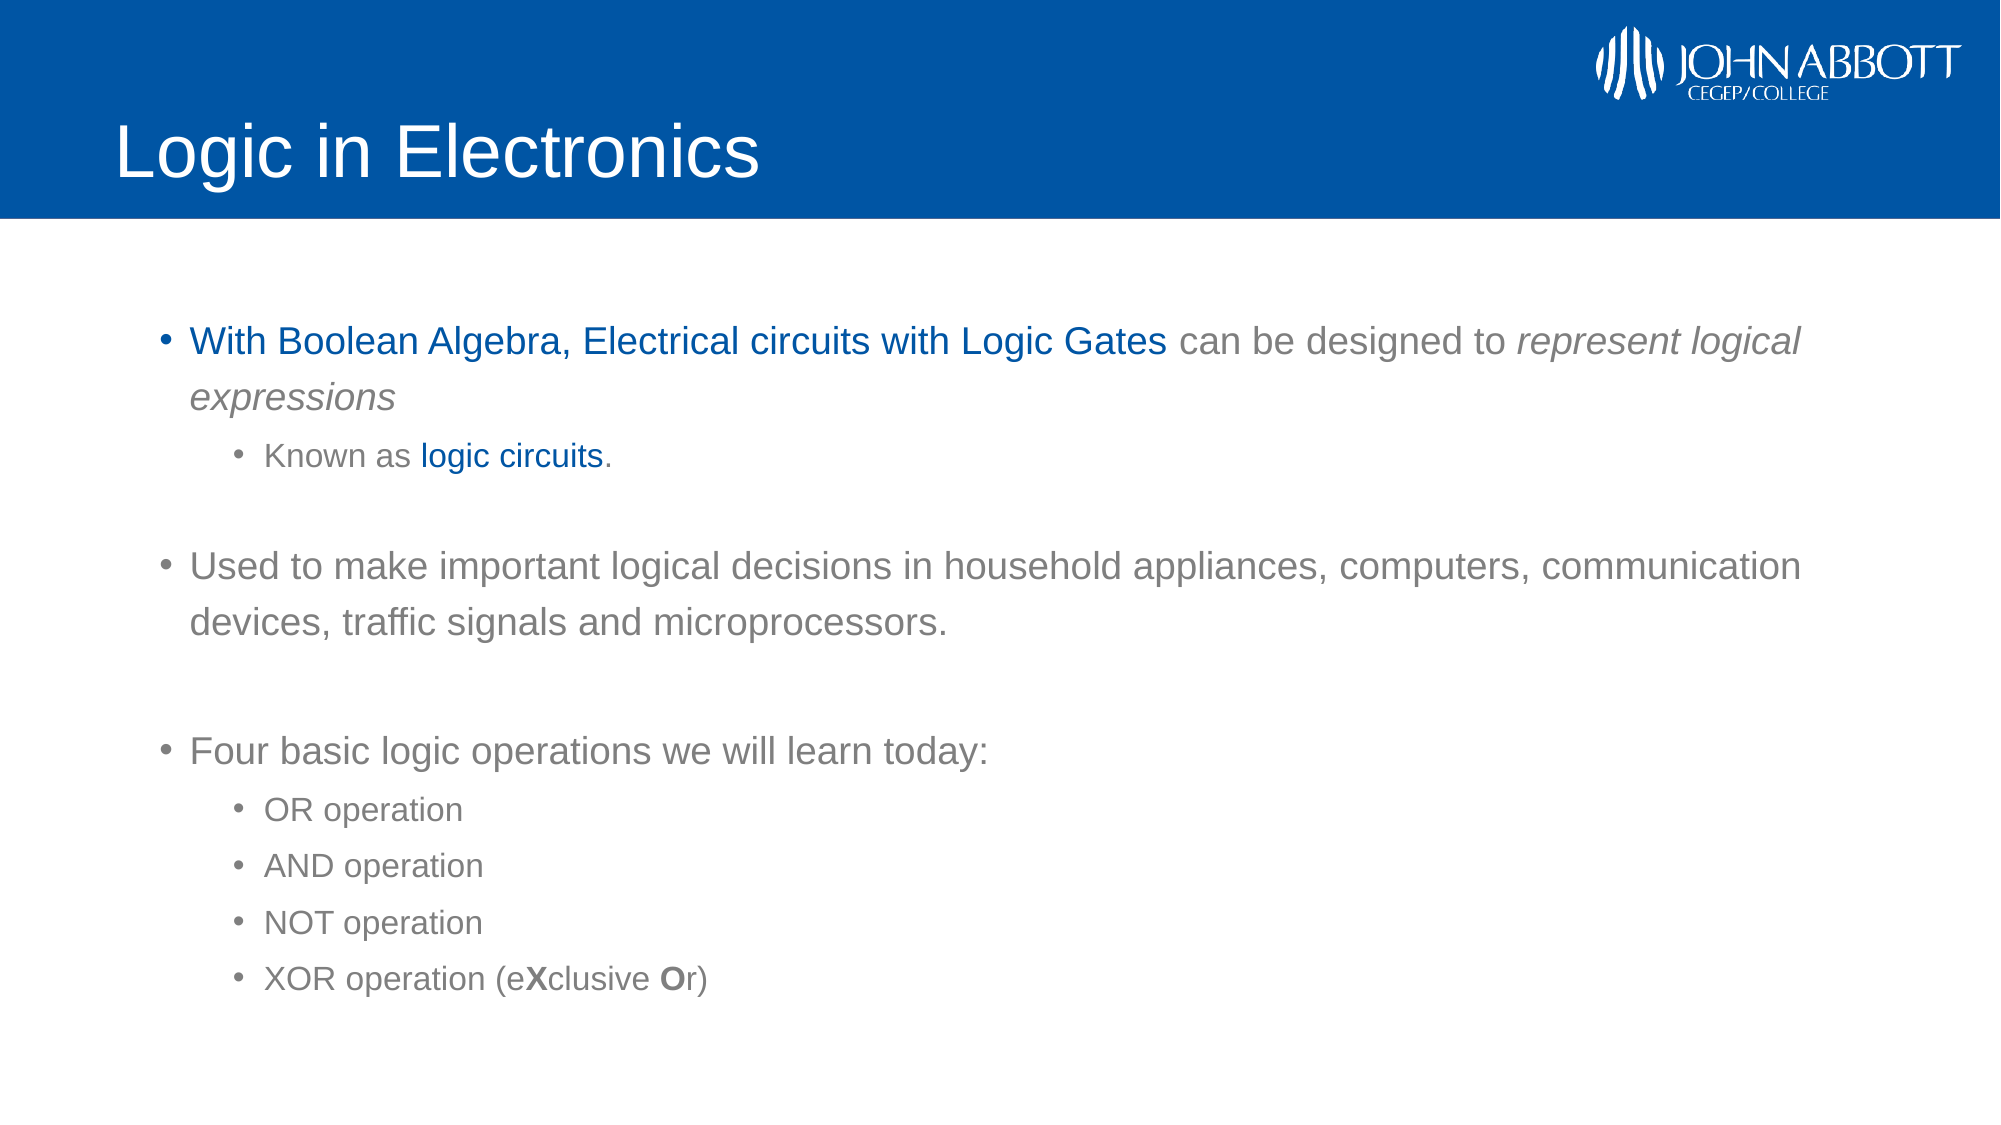

# Logic in Electronics
With Boolean Algebra, Electrical circuits with Logic Gates can be designed to represent logical expressions
Known as logic circuits.
Used to make important logical decisions in household appliances, computers, communication devices, traffic signals and microprocessors.

Four basic logic operations we will learn today:
OR operation
AND operation
NOT operation
XOR operation (eXclusive Or)